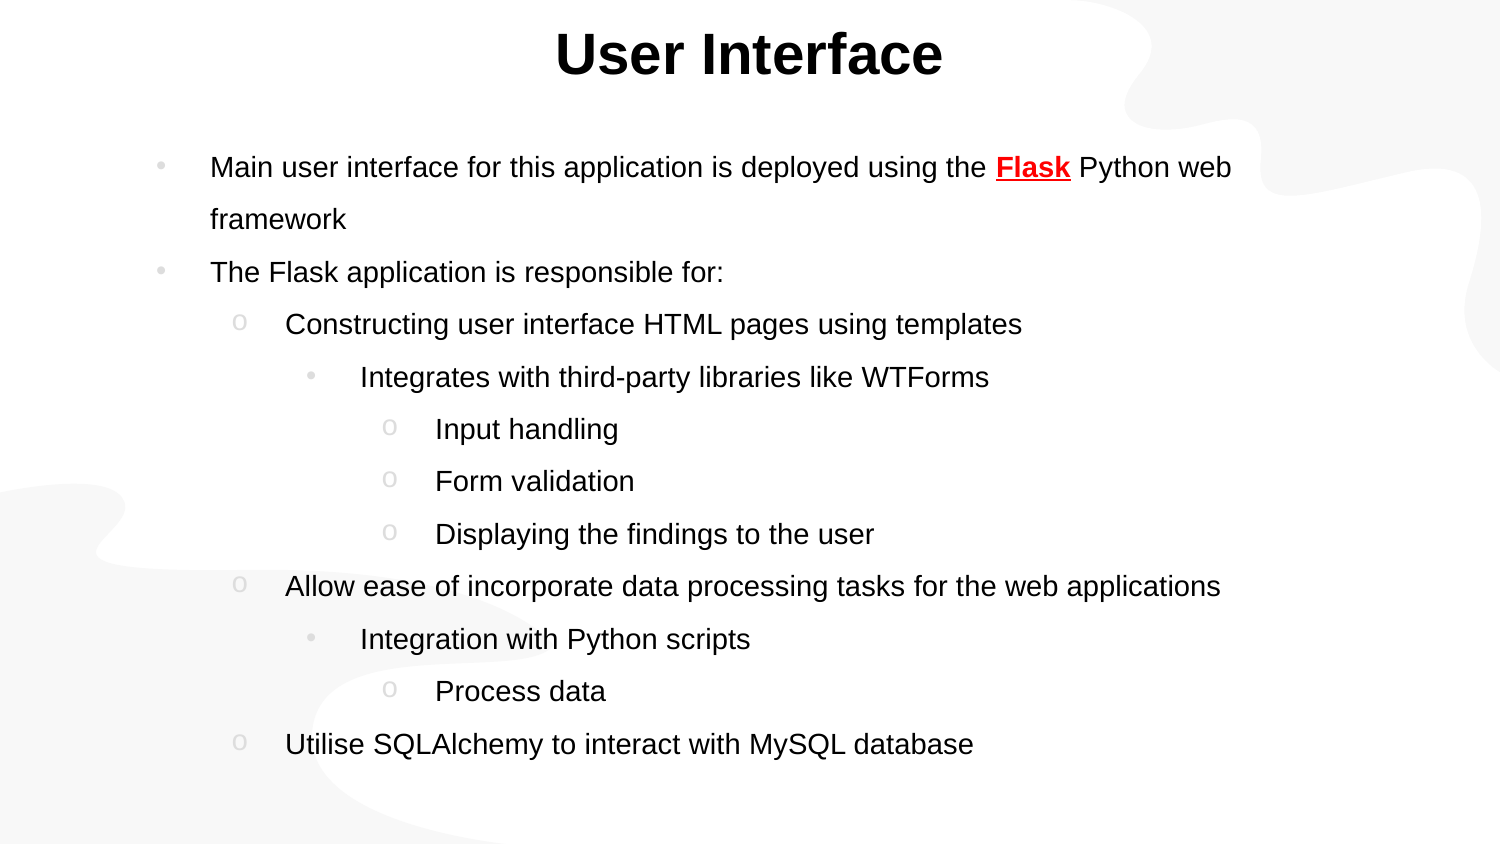

# User Interface
Main user interface for this application is deployed using the Flask Python web framework
The Flask application is responsible for:
Constructing user interface HTML pages using templates
Integrates with third-party libraries like WTForms
Input handling
Form validation
Displaying the findings to the user
Allow ease of incorporate data processing tasks for the web applications
Integration with Python scripts
Process data
Utilise SQLAlchemy to interact with MySQL database